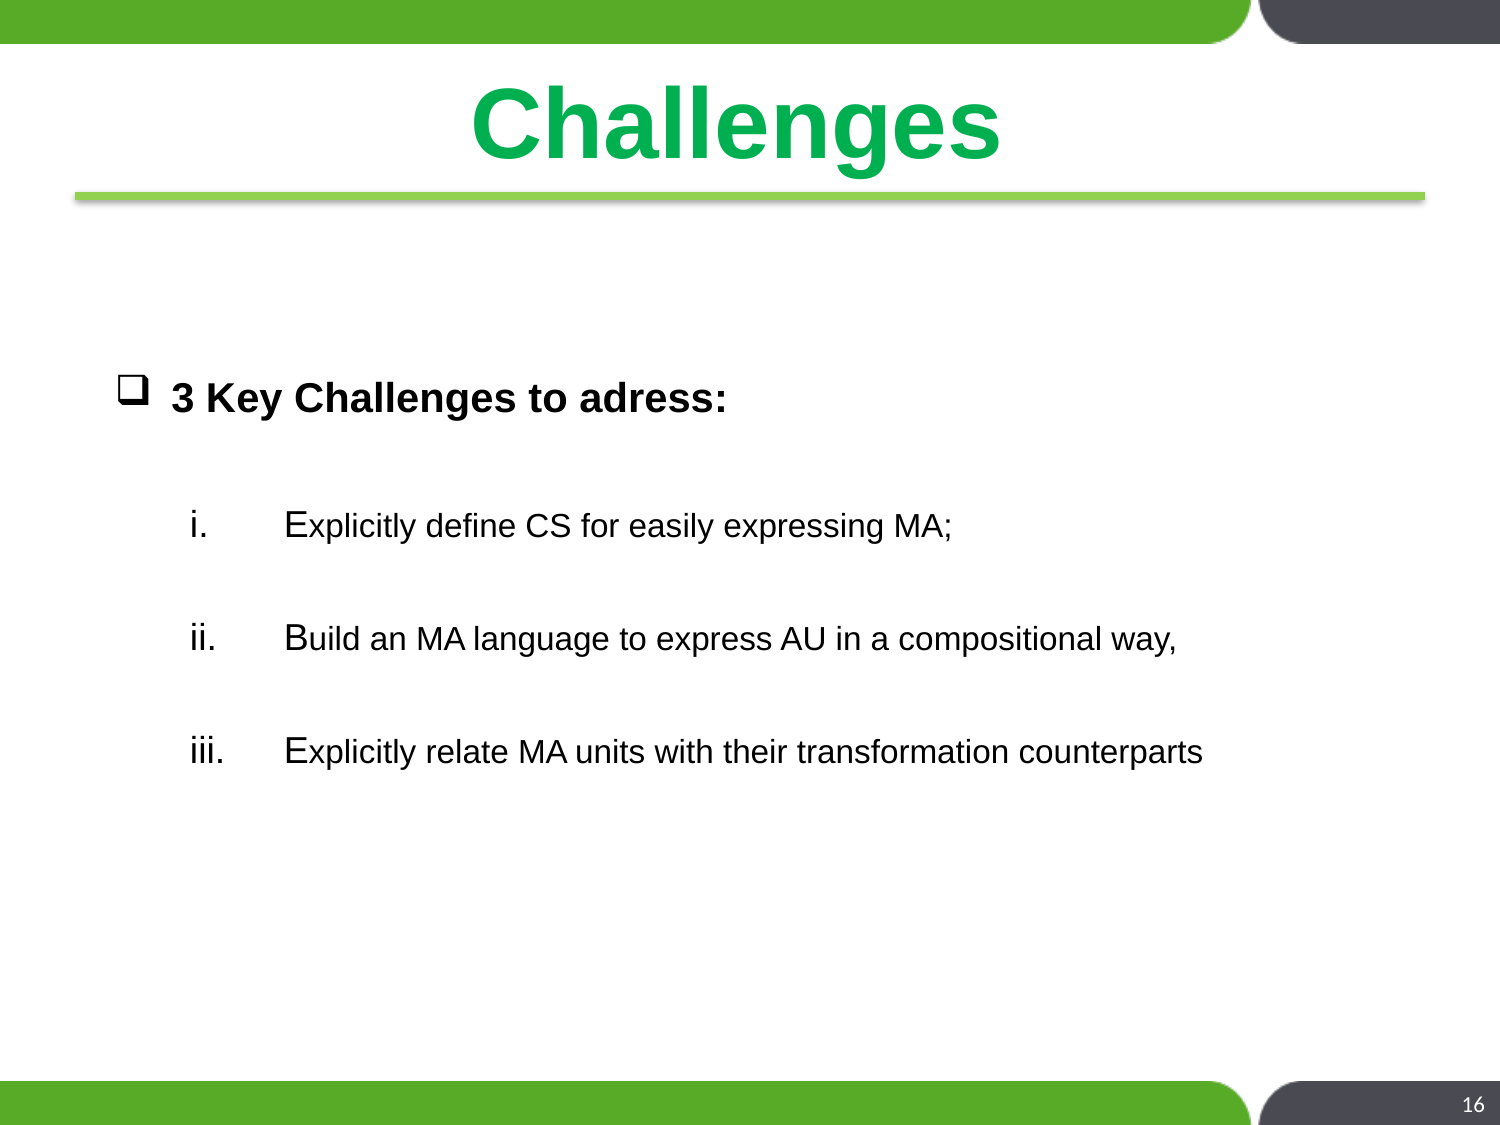

# Challenges

3 Key Challenges to adress:
Explicitly define CS for easily expressing MA;
Build an MA language to express AU in a compositional way,
Explicitly relate MA units with their transformation counterparts

16